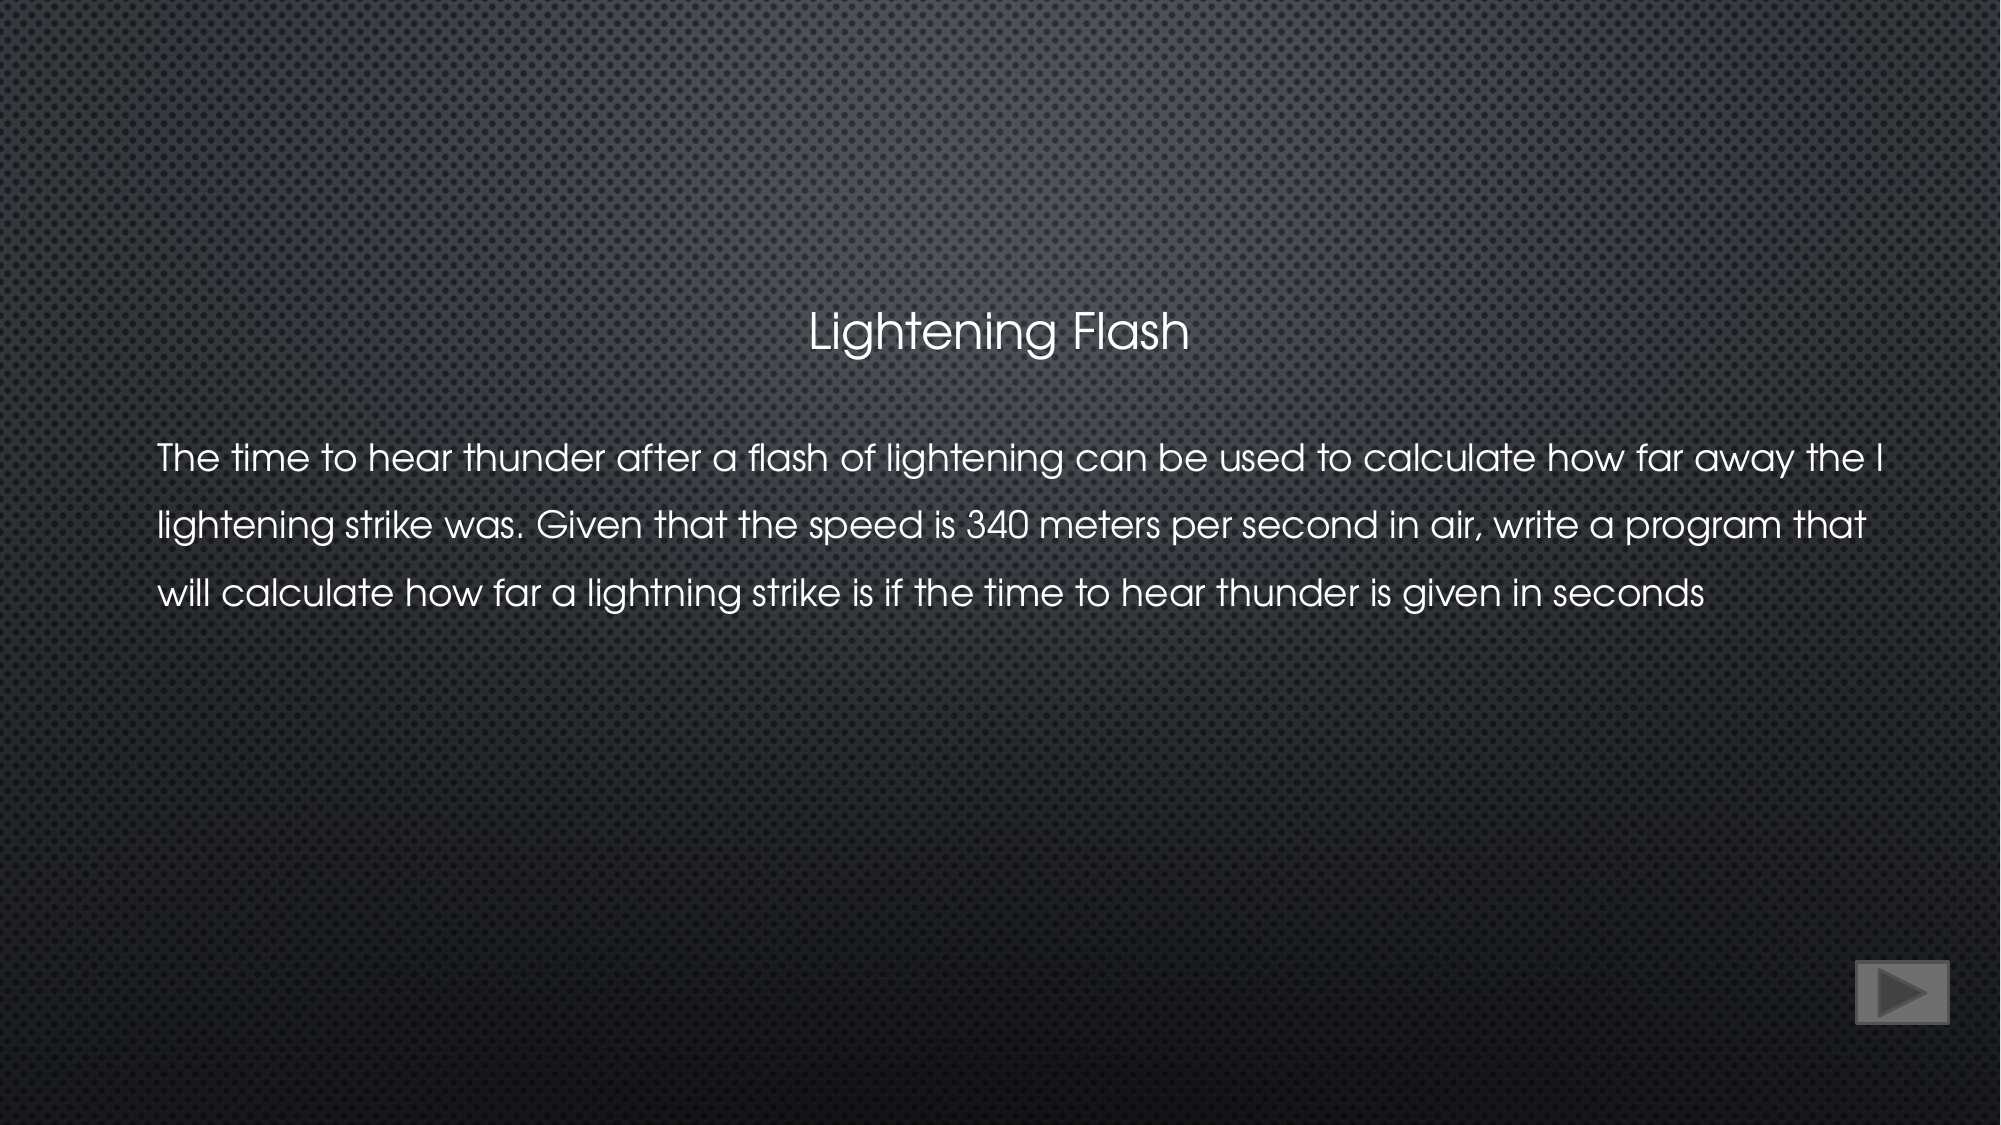

Lightening Flash
The time to hear thunder after a flash of lightening can be used to calculate how far away the l
lightening strike was. Given that the speed is 340 meters per second in air, write a program that
will calculate how far a lightning strike is if the time to hear thunder is given in seconds